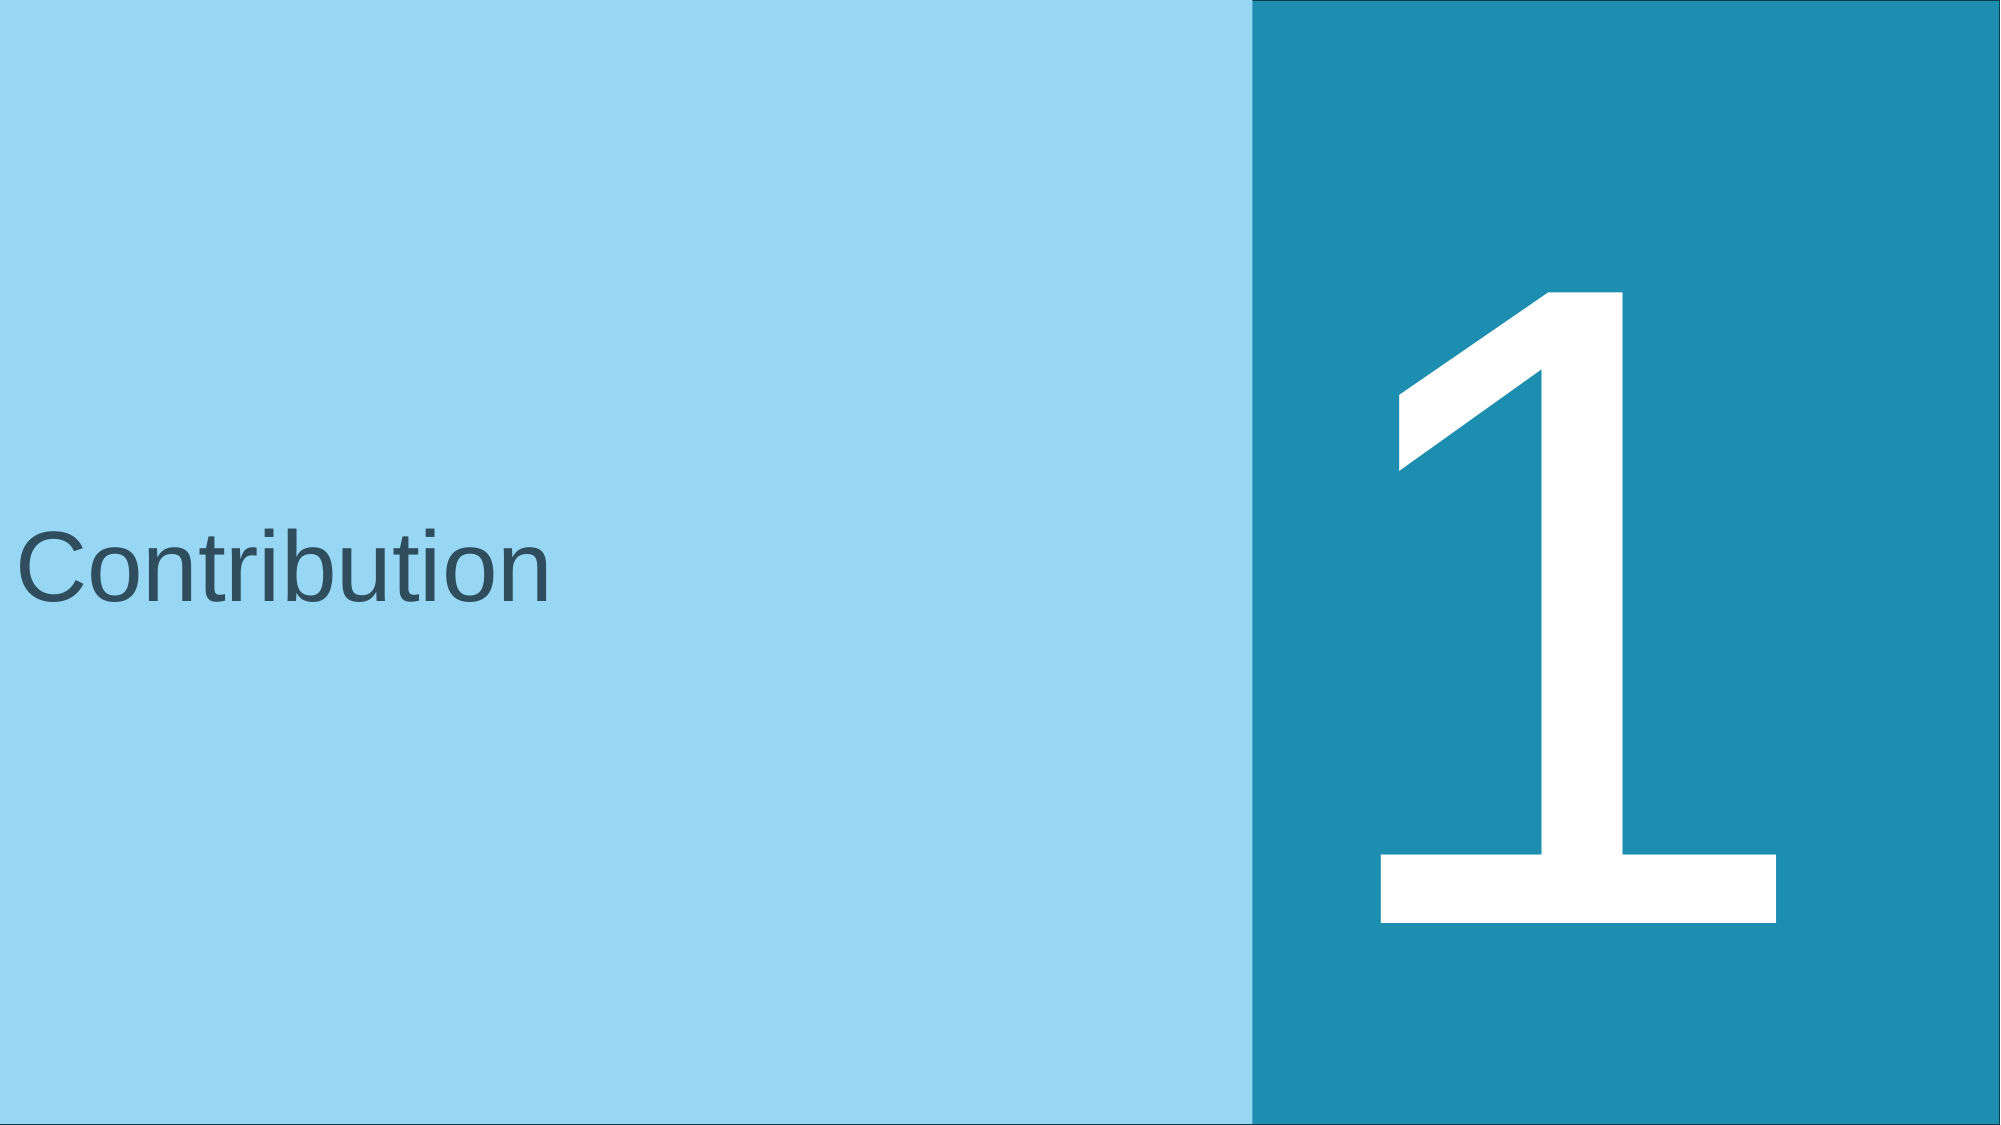

1
Contribution
4
Faculty, department, unit ...